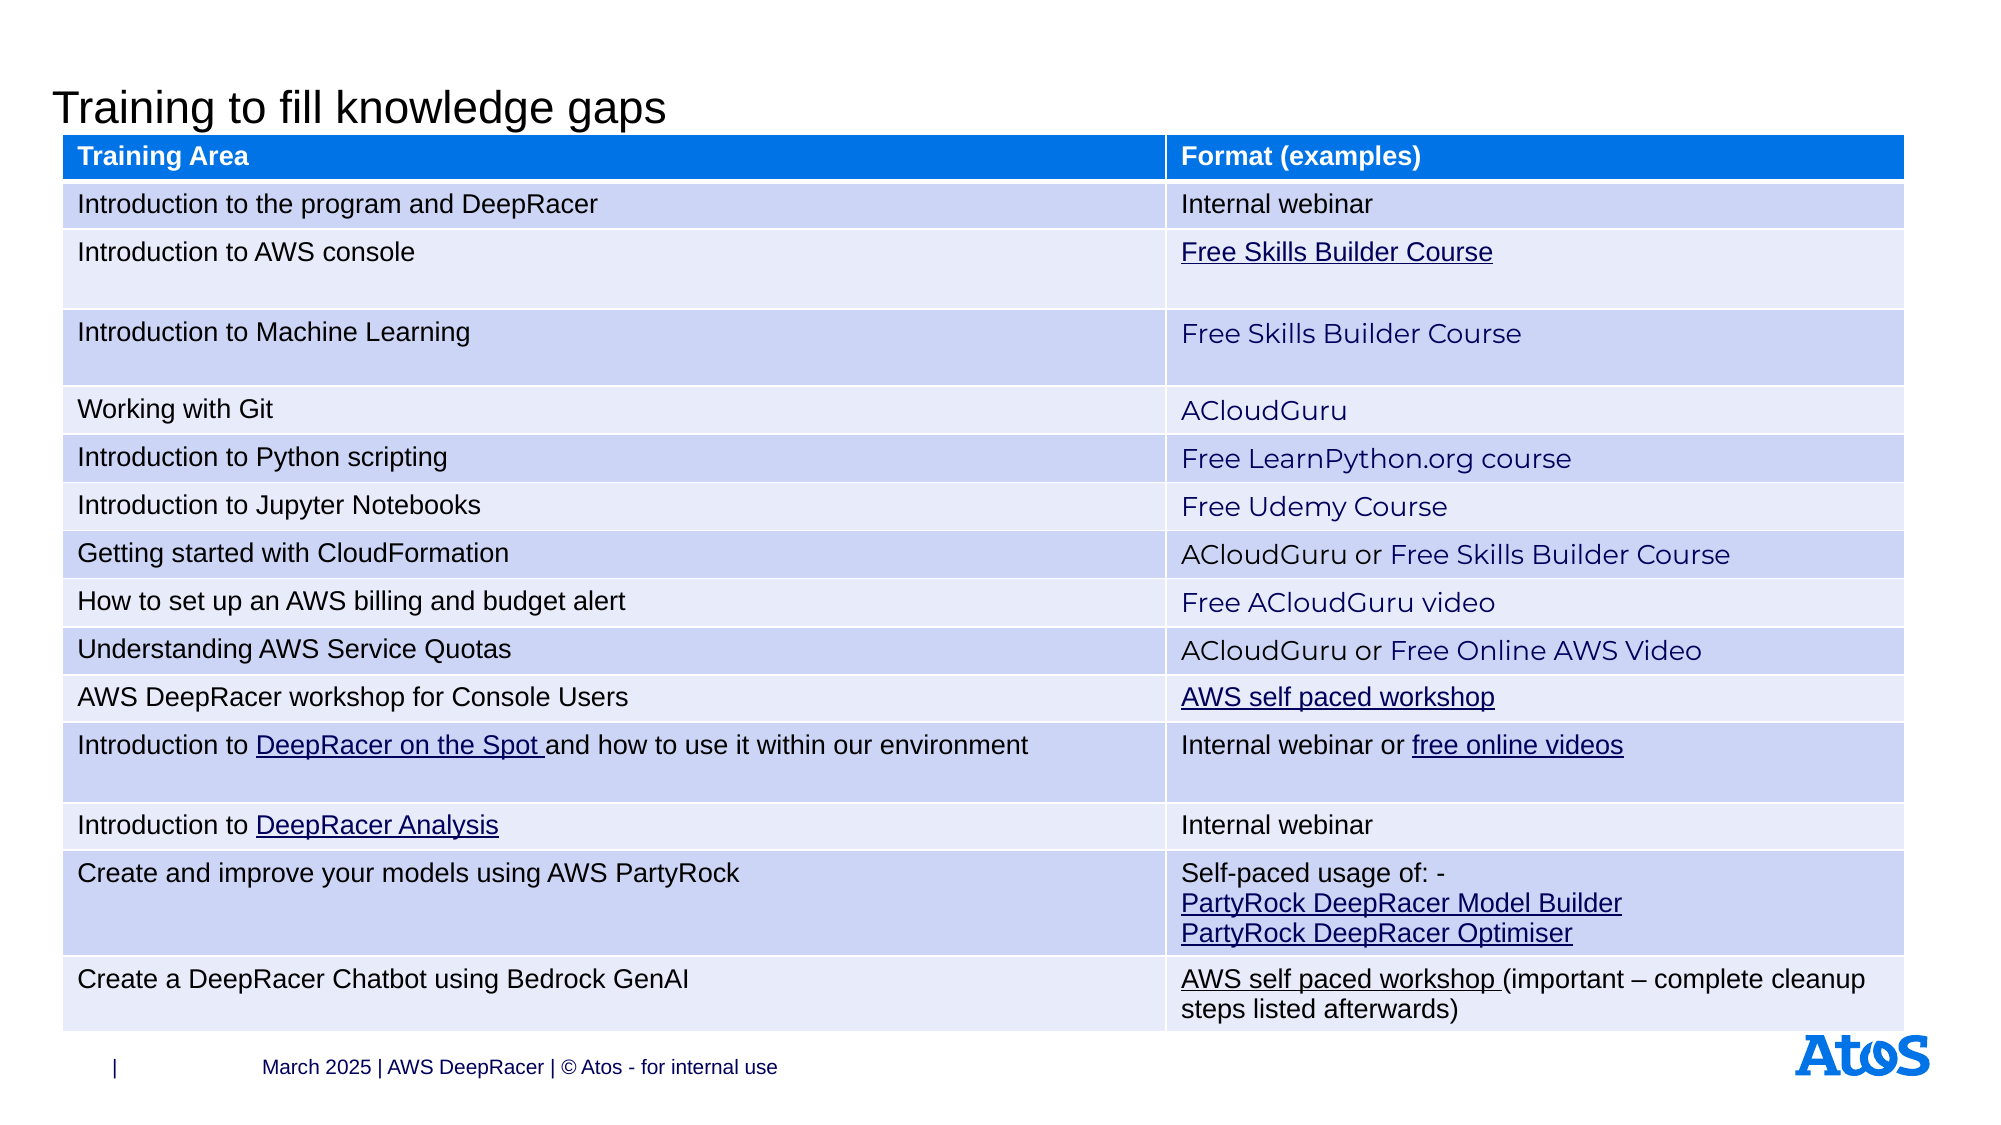

# Training to fill knowledge gaps
| Training Area | Format (examples) |
| --- | --- |
| Introduction to the program and DeepRacer | Internal webinar |
| Introduction to AWS console | Free Skills Builder Course |
| Introduction to Machine Learning | Free Skills Builder Course |
| Working with Git | ACloudGuru |
| Introduction to Python scripting | Free LearnPython.org course |
| Introduction to Jupyter Notebooks | Free Udemy Course |
| Getting started with CloudFormation | ACloudGuru or Free Skills Builder Course |
| How to set up an AWS billing and budget alert | Free ACloudGuru video |
| Understanding AWS Service Quotas | ACloudGuru or Free Online AWS Video |
| AWS DeepRacer workshop for Console Users | AWS self paced workshop |
| Introduction to DeepRacer on the Spot and how to use it within our environment | Internal webinar or free online videos |
| Introduction to DeepRacer Analysis | Internal webinar |
| Create and improve your models using AWS PartyRock | Self-paced usage of: - PartyRock DeepRacer Model Builder PartyRock DeepRacer Optimiser |
| Create a DeepRacer Chatbot using Bedrock GenAI | AWS self paced workshop (important – complete cleanup steps listed afterwards) |